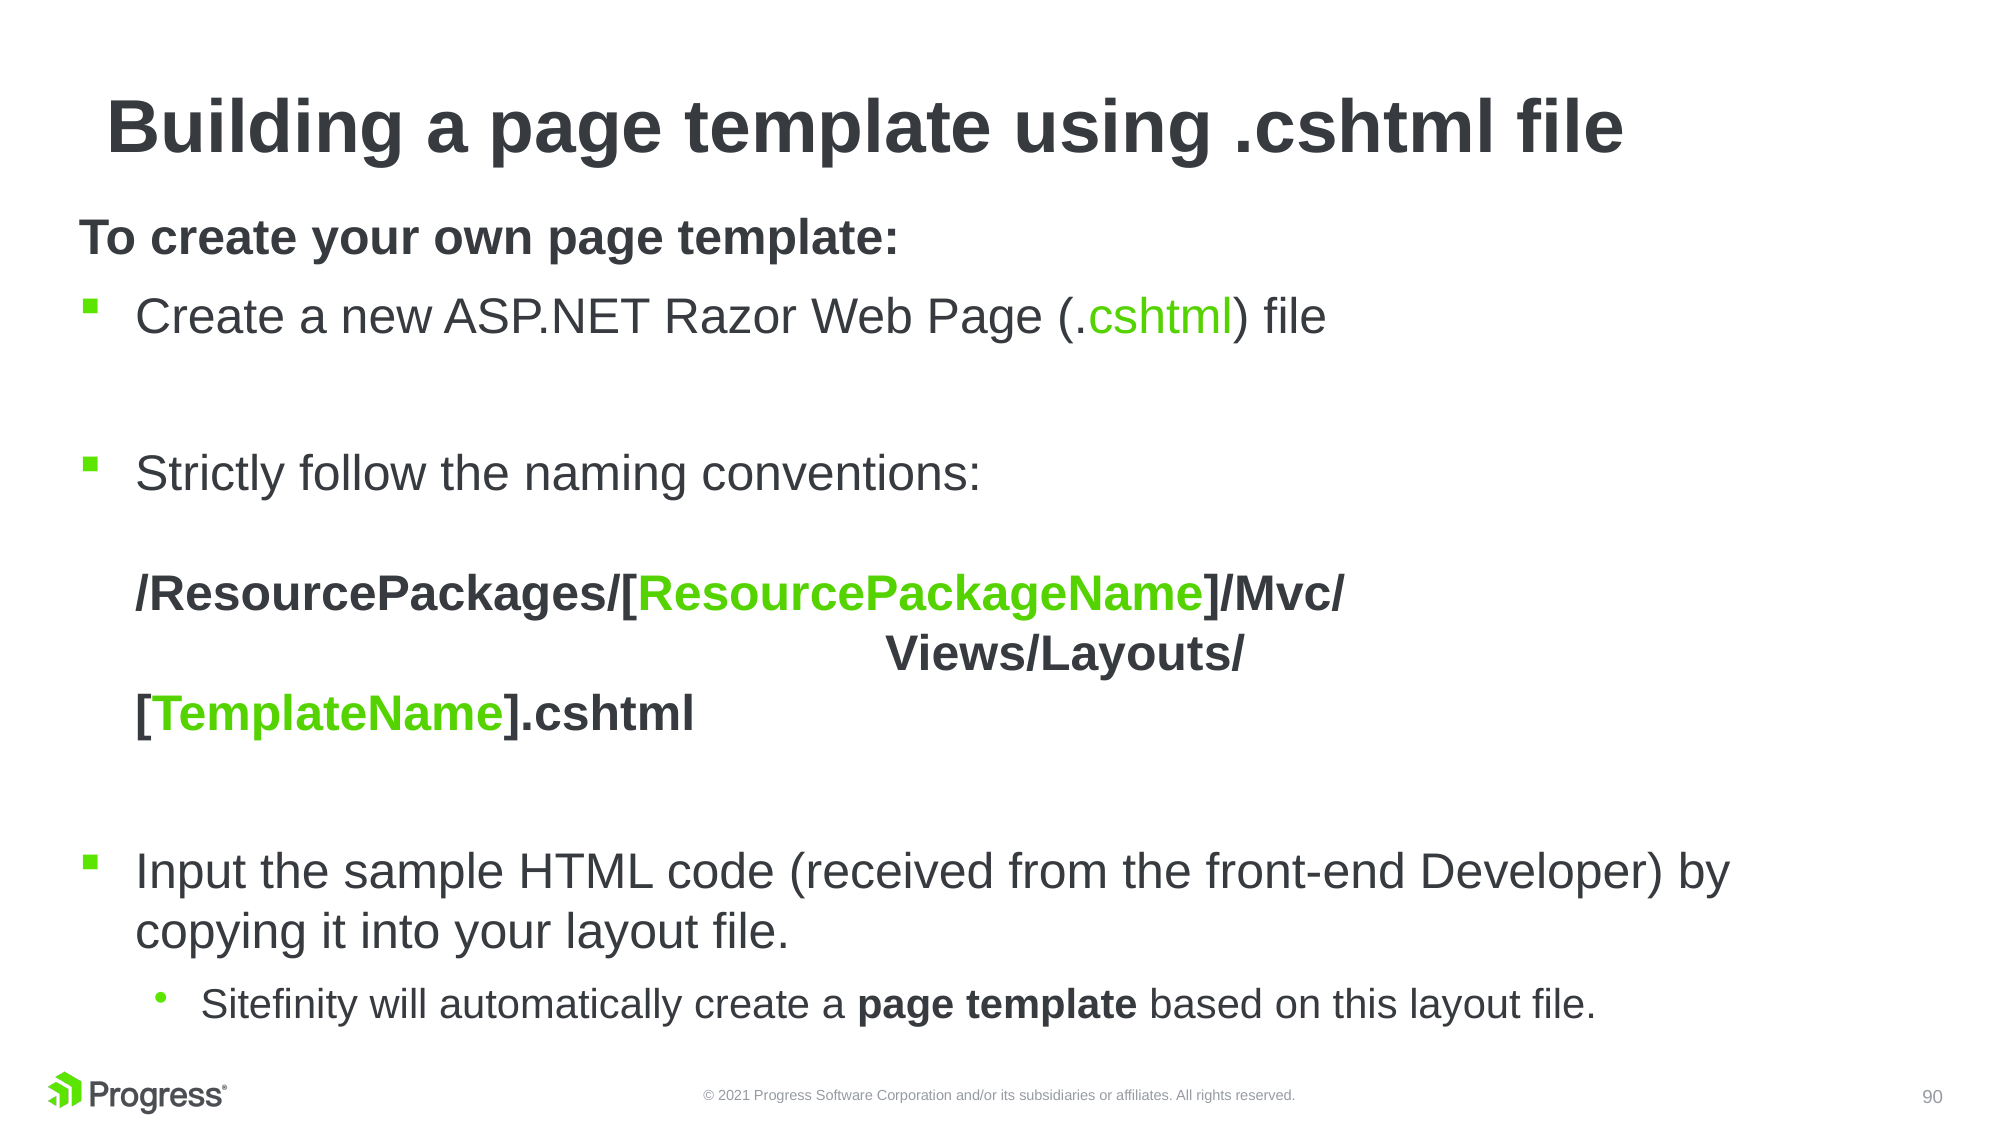

# Building a page template using .cshtml file
To create your own page template:
Create a new ASP.NET Razor Web Page (.cshtml) file

Strictly follow the naming conventions:
/ResourcePackages/[ResourcePackageName]/Mvc/
					Views/Layouts/[TemplateName].cshtml

Input the sample HTML code (received from the front-end Developer) by copying it into your layout file.
Sitefinity will automatically create a page template based on this layout file.